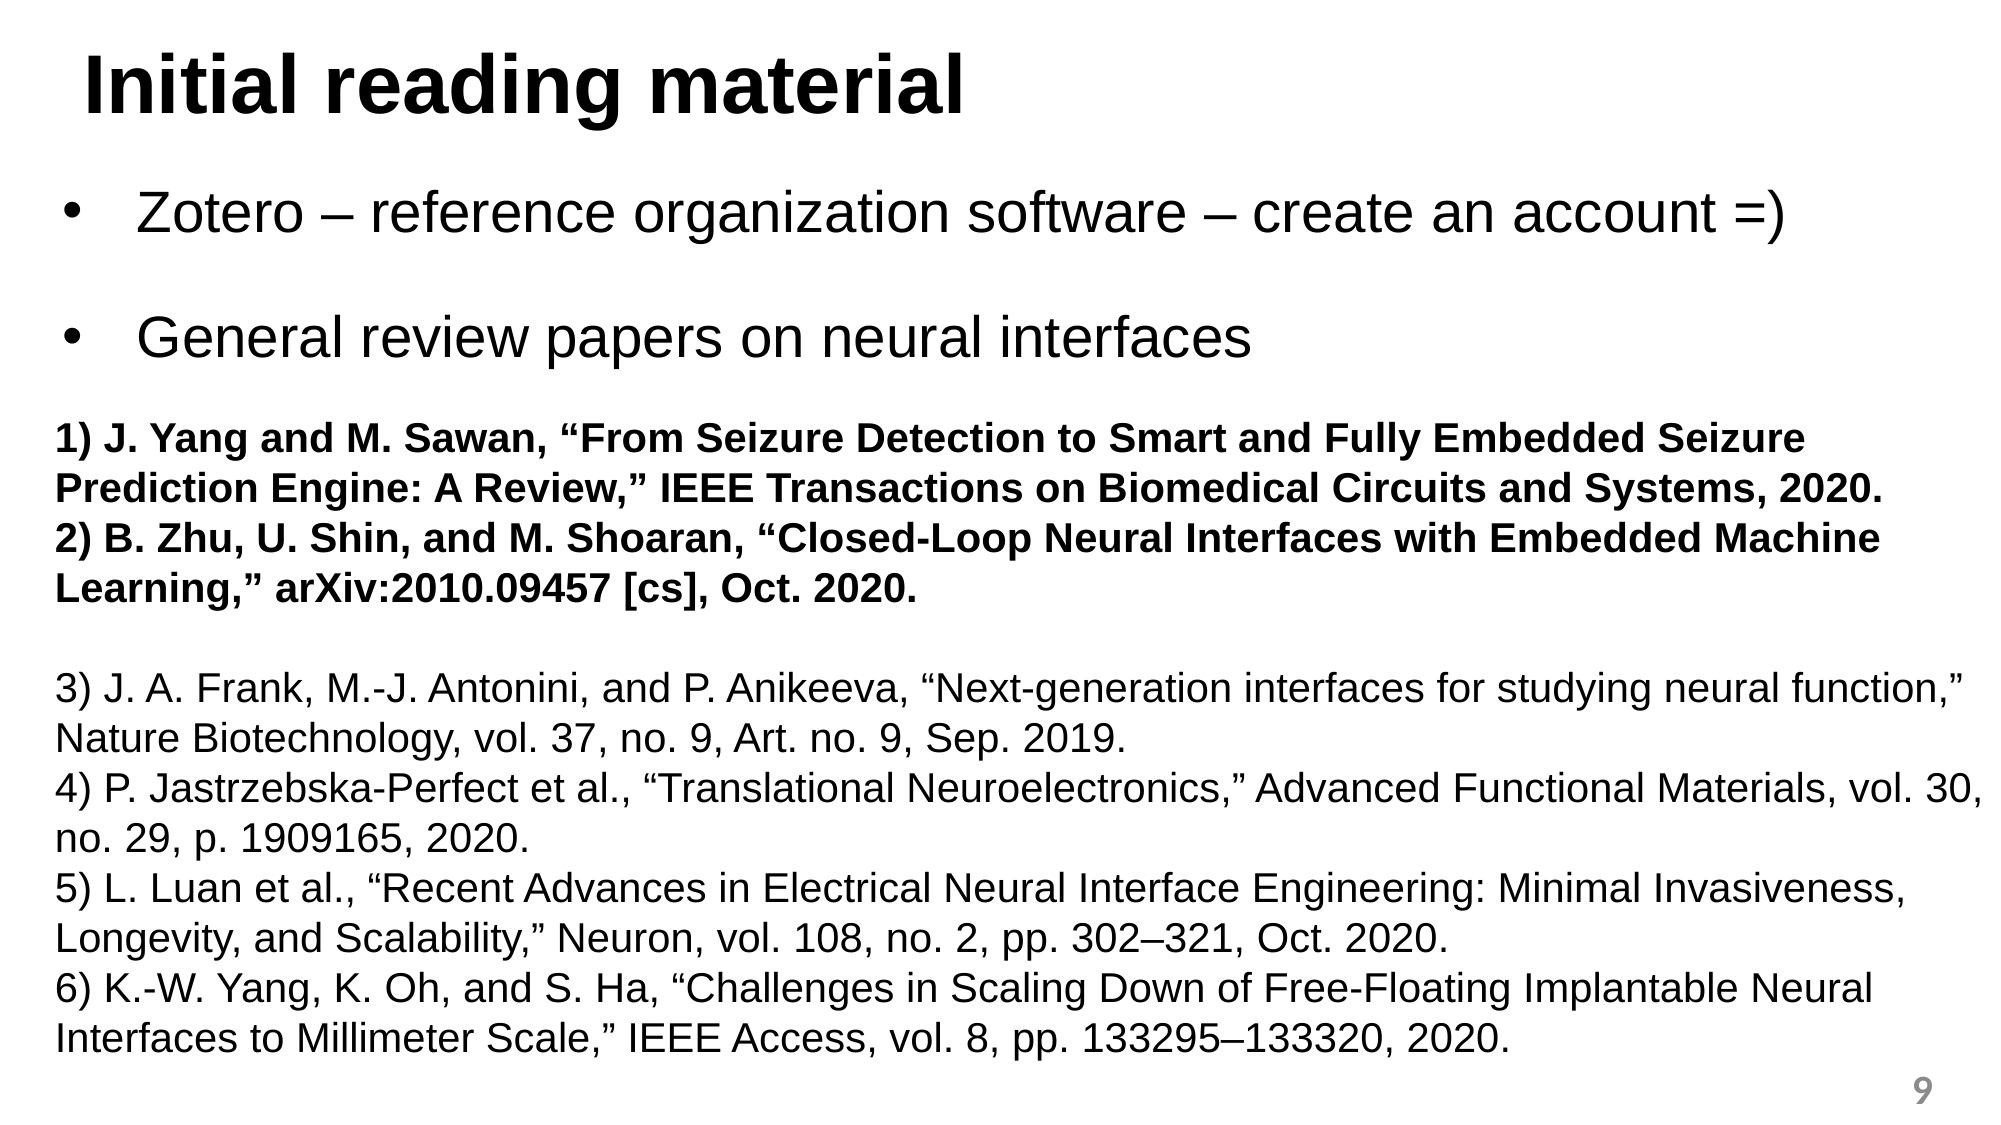

# Initial reading material
Zotero – reference organization software – create an account =)

General review papers on neural interfaces

1) J. Yang and M. Sawan, “From Seizure Detection to Smart and Fully Embedded Seizure Prediction Engine: A Review,” IEEE Transactions on Biomedical Circuits and Systems, 2020.
2) B. Zhu, U. Shin, and M. Shoaran, “Closed-Loop Neural Interfaces with Embedded Machine Learning,” arXiv:2010.09457 [cs], Oct. 2020.

3) J. A. Frank, M.-J. Antonini, and P. Anikeeva, “Next-generation interfaces for studying neural function,” Nature Biotechnology, vol. 37, no. 9, Art. no. 9, Sep. 2019.
4) P. Jastrzebska‐Perfect et al., “Translational Neuroelectronics,” Advanced Functional Materials, vol. 30, no. 29, p. 1909165, 2020.
5) L. Luan et al., “Recent Advances in Electrical Neural Interface Engineering: Minimal Invasiveness, Longevity, and Scalability,” Neuron, vol. 108, no. 2, pp. 302–321, Oct. 2020.
6) K.-W. Yang, K. Oh, and S. Ha, “Challenges in Scaling Down of Free-Floating Implantable Neural Interfaces to Millimeter Scale,” IEEE Access, vol. 8, pp. 133295–133320, 2020.
9